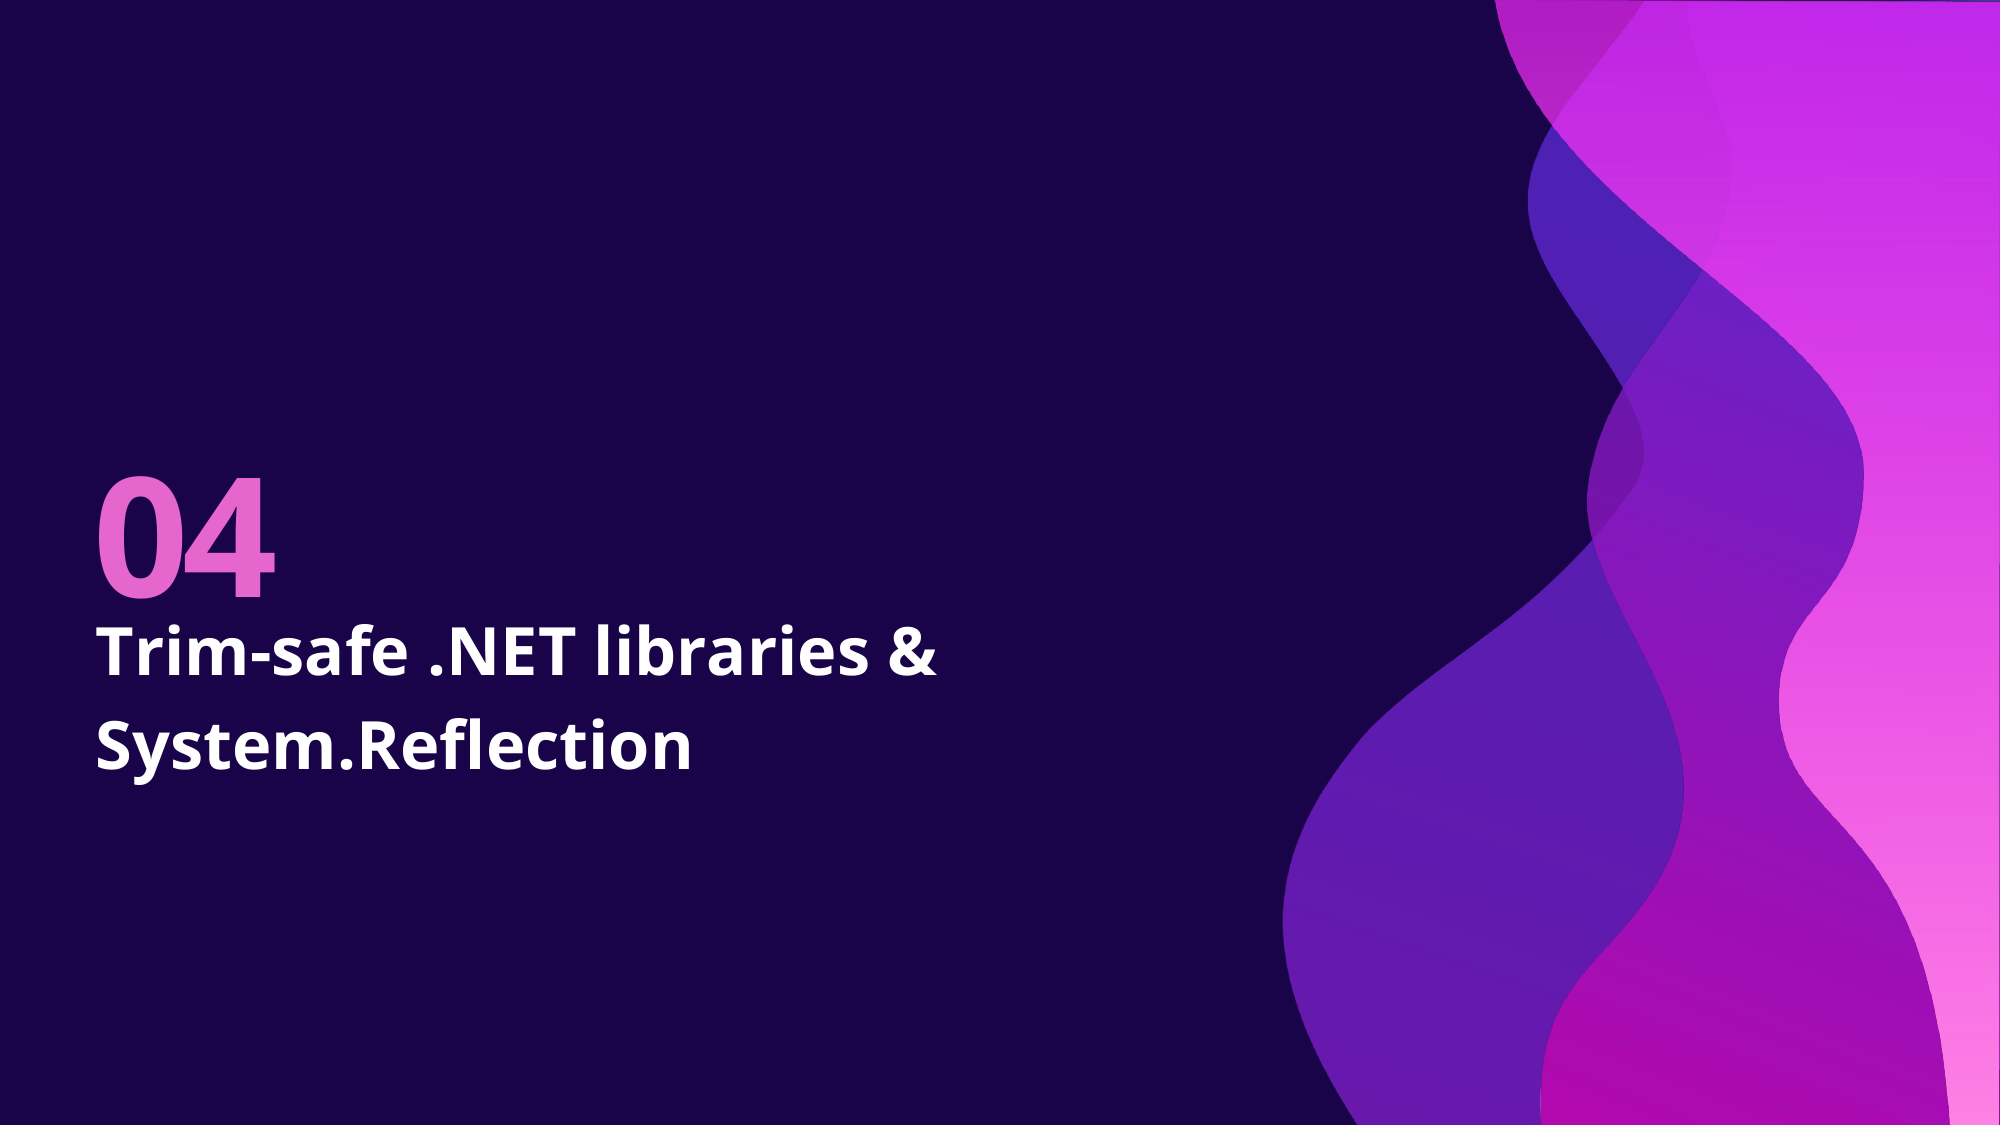

# 04
Trim-safe .NET libraries &
System.Reflection